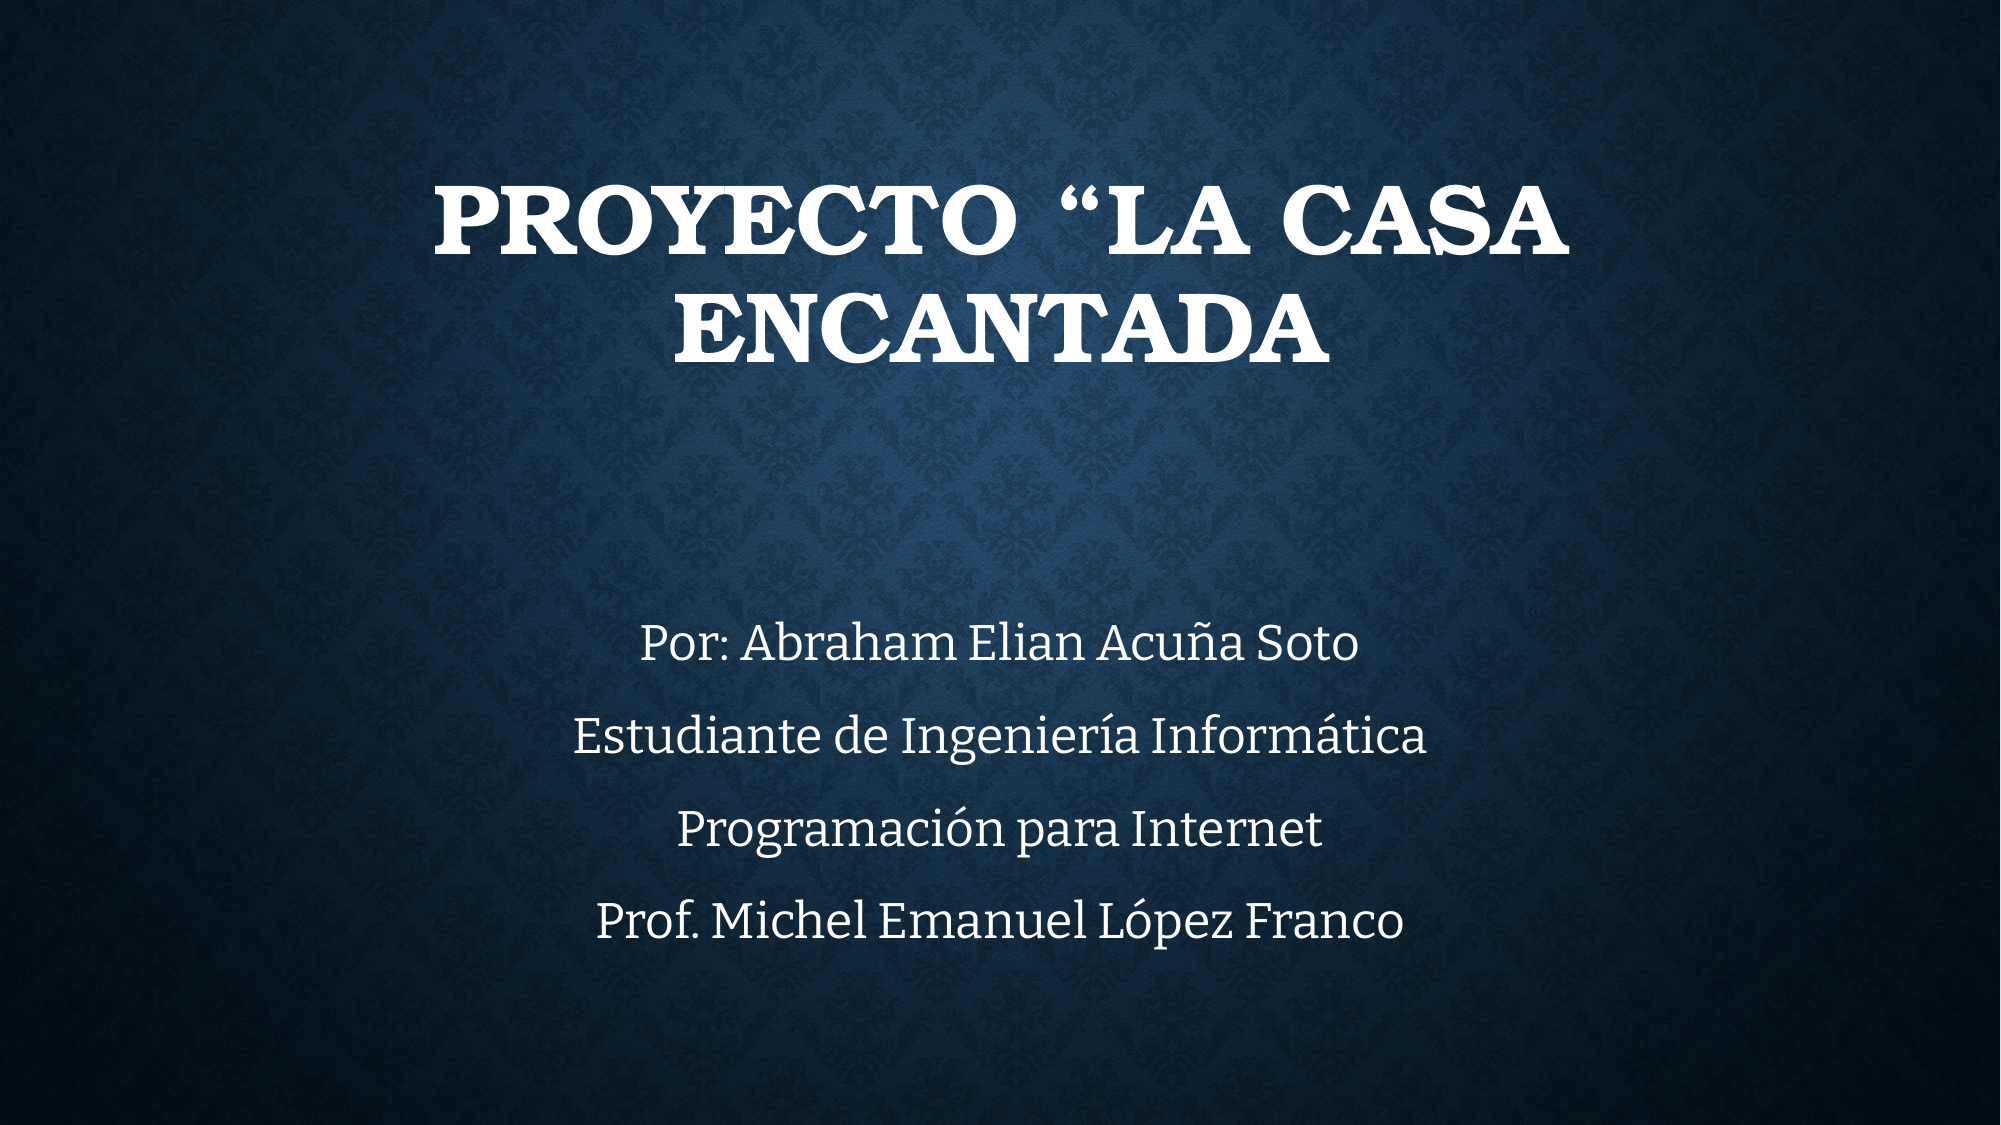

# Proyecto “la casa encantada
Por: Abraham Elian Acuña Soto
Estudiante de Ingeniería Informática
Programación para Internet
Prof. Michel Emanuel López Franco